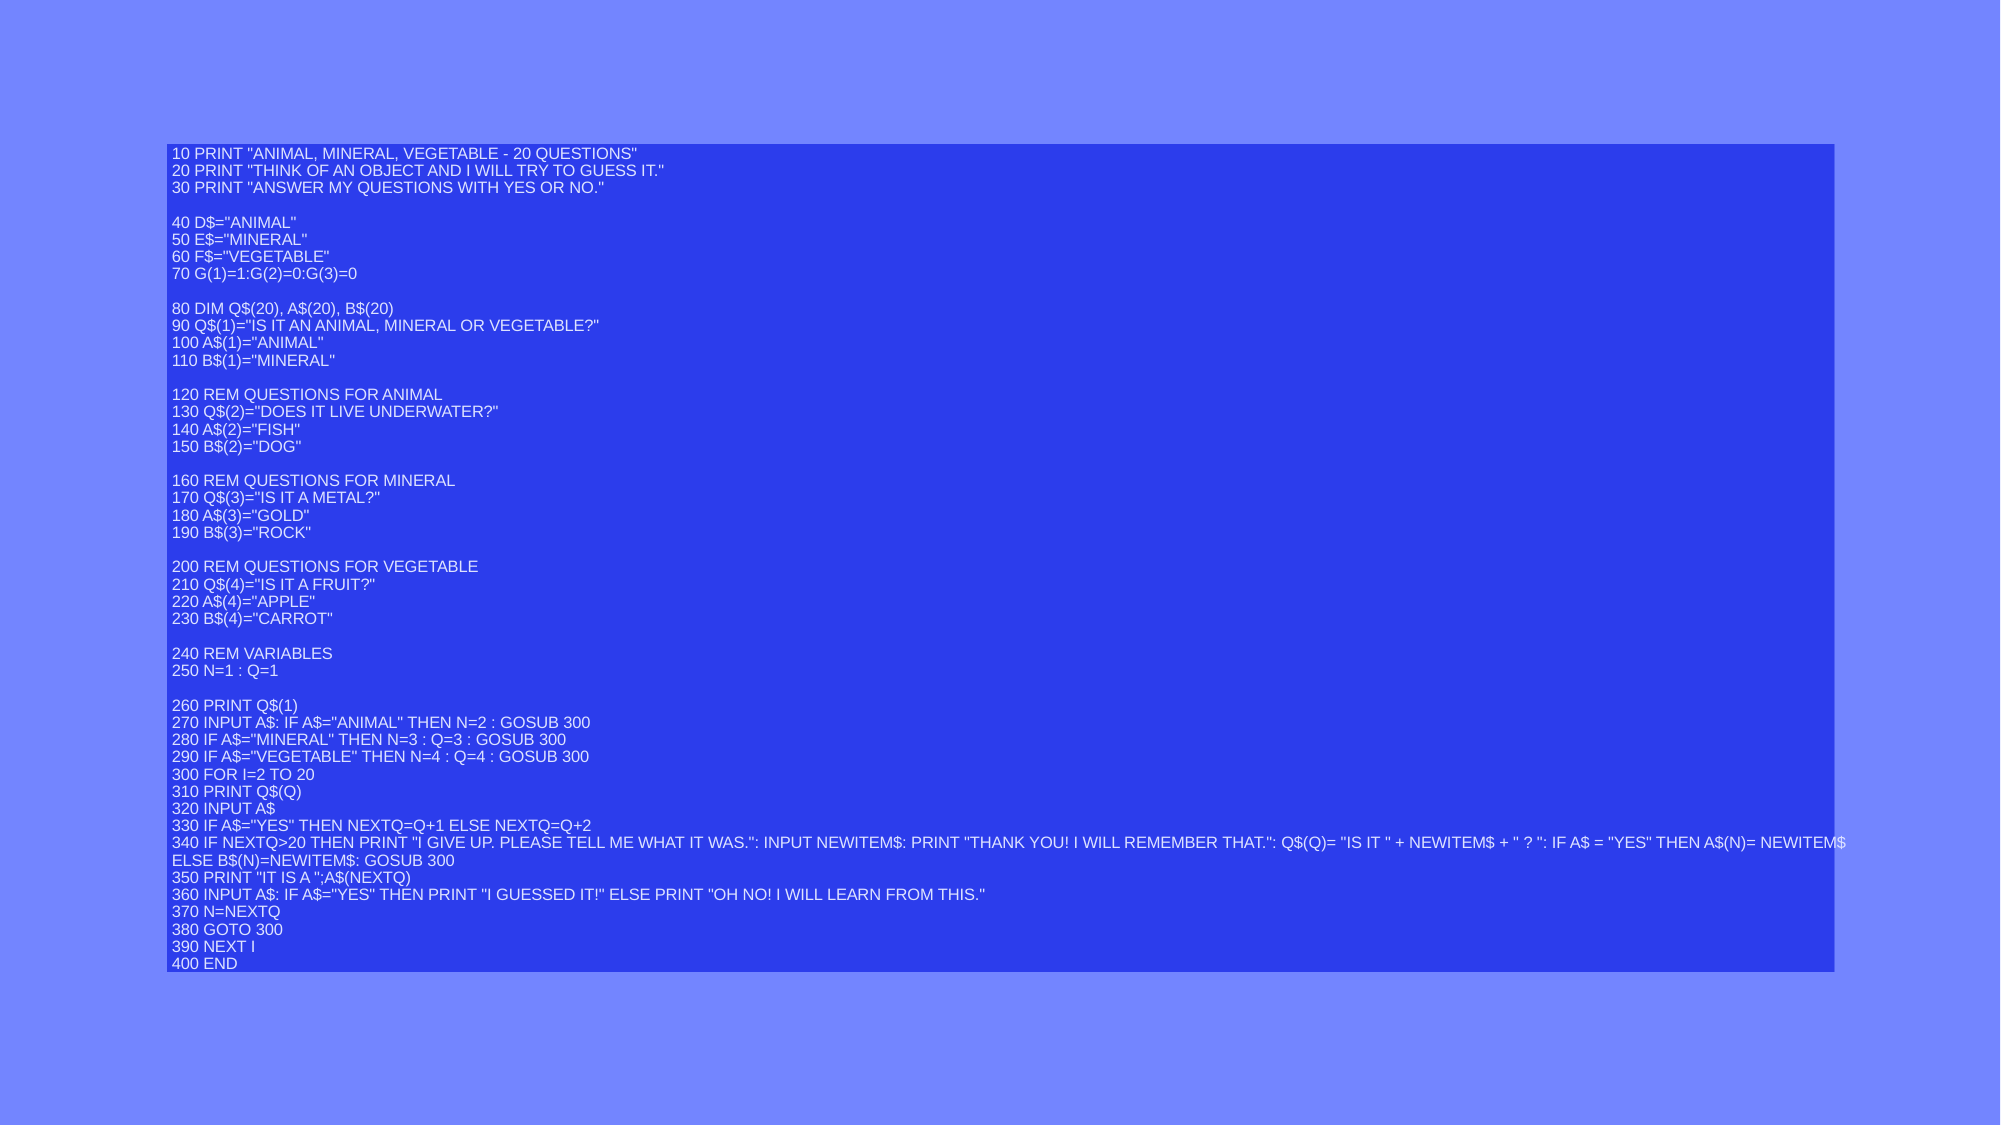

10 PRINT "ANIMAL, MINERAL, VEGETABLE - 20 QUESTIONS"
20 PRINT "THINK OF AN OBJECT AND I WILL TRY TO GUESS IT."
30 PRINT "ANSWER MY QUESTIONS WITH YES OR NO."

40 D$="ANIMAL"
50 E$="MINERAL"
60 F$="VEGETABLE"
70 G(1)=1:G(2)=0:G(3)=0

80 DIM Q$(20), A$(20), B$(20)
90 Q$(1)="IS IT AN ANIMAL, MINERAL OR VEGETABLE?"
100 A$(1)="ANIMAL"
110 B$(1)="MINERAL"

120 REM QUESTIONS FOR ANIMAL
130 Q$(2)="DOES IT LIVE UNDERWATER?"
140 A$(2)="FISH"
150 B$(2)="DOG"

160 REM QUESTIONS FOR MINERAL
170 Q$(3)="IS IT A METAL?"
180 A$(3)="GOLD"
190 B$(3)="ROCK"

200 REM QUESTIONS FOR VEGETABLE
210 Q$(4)="IS IT A FRUIT?"
220 A$(4)="APPLE"
230 B$(4)="CARROT"

240 REM VARIABLES
250 N=1 : Q=1

260 PRINT Q$(1)
270 INPUT A$: IF A$="ANIMAL" THEN N=2 : GOSUB 300
280 IF A$="MINERAL" THEN N=3 : Q=3 : GOSUB 300
290 IF A$="VEGETABLE" THEN N=4 : Q=4 : GOSUB 300
300 FOR I=2 TO 20
310 PRINT Q$(Q)
320 INPUT A$
330 IF A$="YES" THEN NEXTQ=Q+1 ELSE NEXTQ=Q+2
340 IF NEXTQ>20 THEN PRINT "I GIVE UP. PLEASE TELL ME WHAT IT WAS.": INPUT NEWITEM$: PRINT "THANK YOU! I WILL REMEMBER THAT.": Q$(Q)= "IS IT " + NEWITEM$ + " ? ": IF A$ = "YES" THEN A$(N)= NEWITEM$ ELSE B$(N)=NEWITEM$: GOSUB 300
350 PRINT "IT IS A ";A$(NEXTQ)
360 INPUT A$: IF A$="YES" THEN PRINT "I GUESSED IT!" ELSE PRINT "OH NO! I WILL LEARN FROM THIS."
370 N=NEXTQ
380 GOTO 300
390 NEXT I
400 END